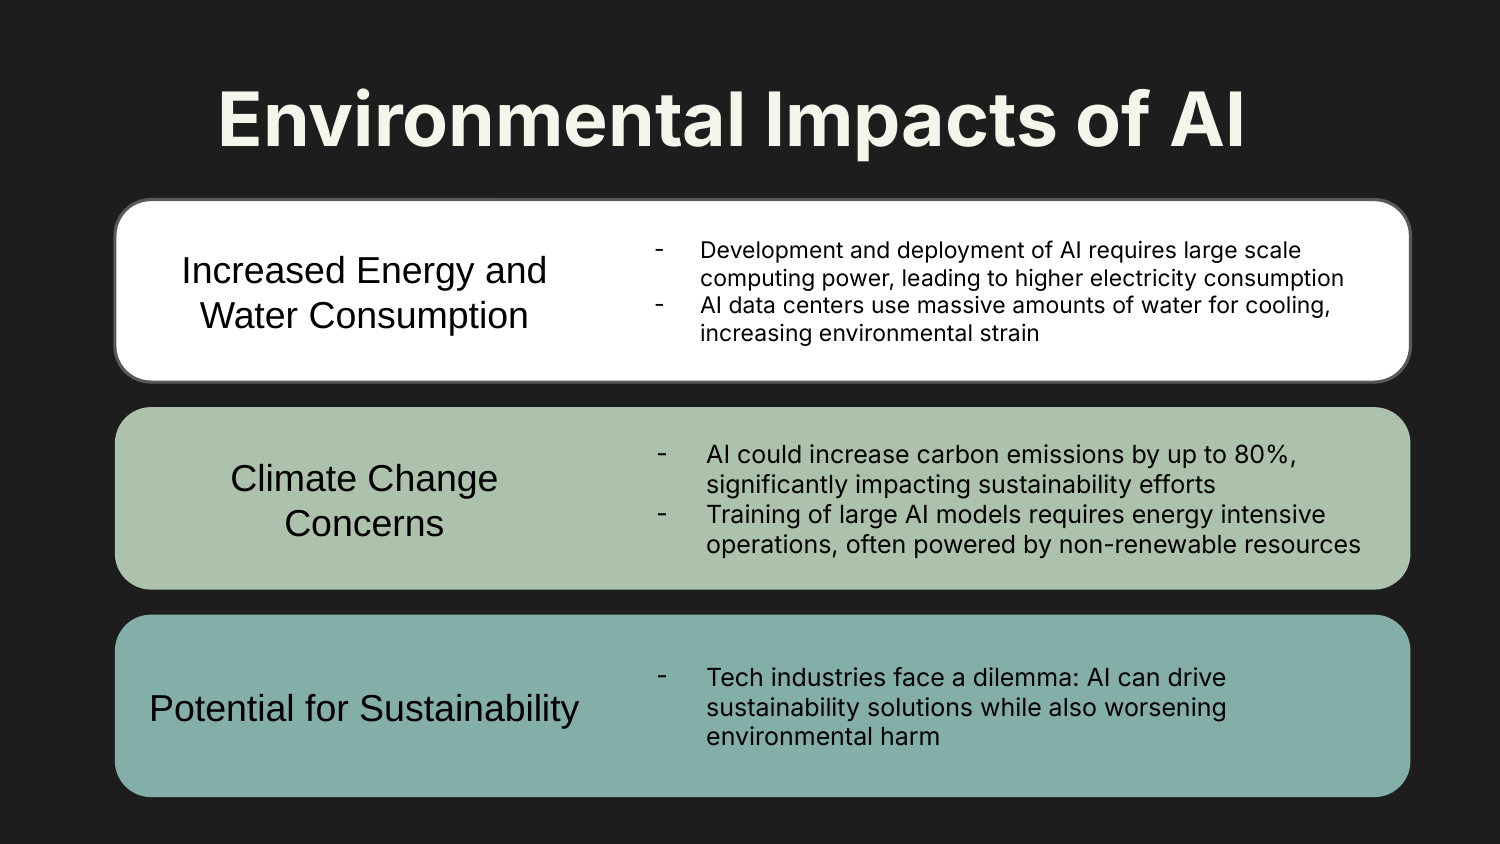

# Environmental Impacts of AI

Increased Energy and Water Consumption
Development and deployment of AI requires large scale computing power, leading to higher electricity consumption
AI data centers use massive amounts of water for cooling, increasing environmental strain

Climate Change Concerns
AI could increase carbon emissions by up to 80%, significantly impacting sustainability efforts
Training of large AI models requires energy intensive operations, often powered by non-renewable resources

Tech industries face a dilemma: AI can drive sustainability solutions while also worsening environmental harm
Potential for Sustainability